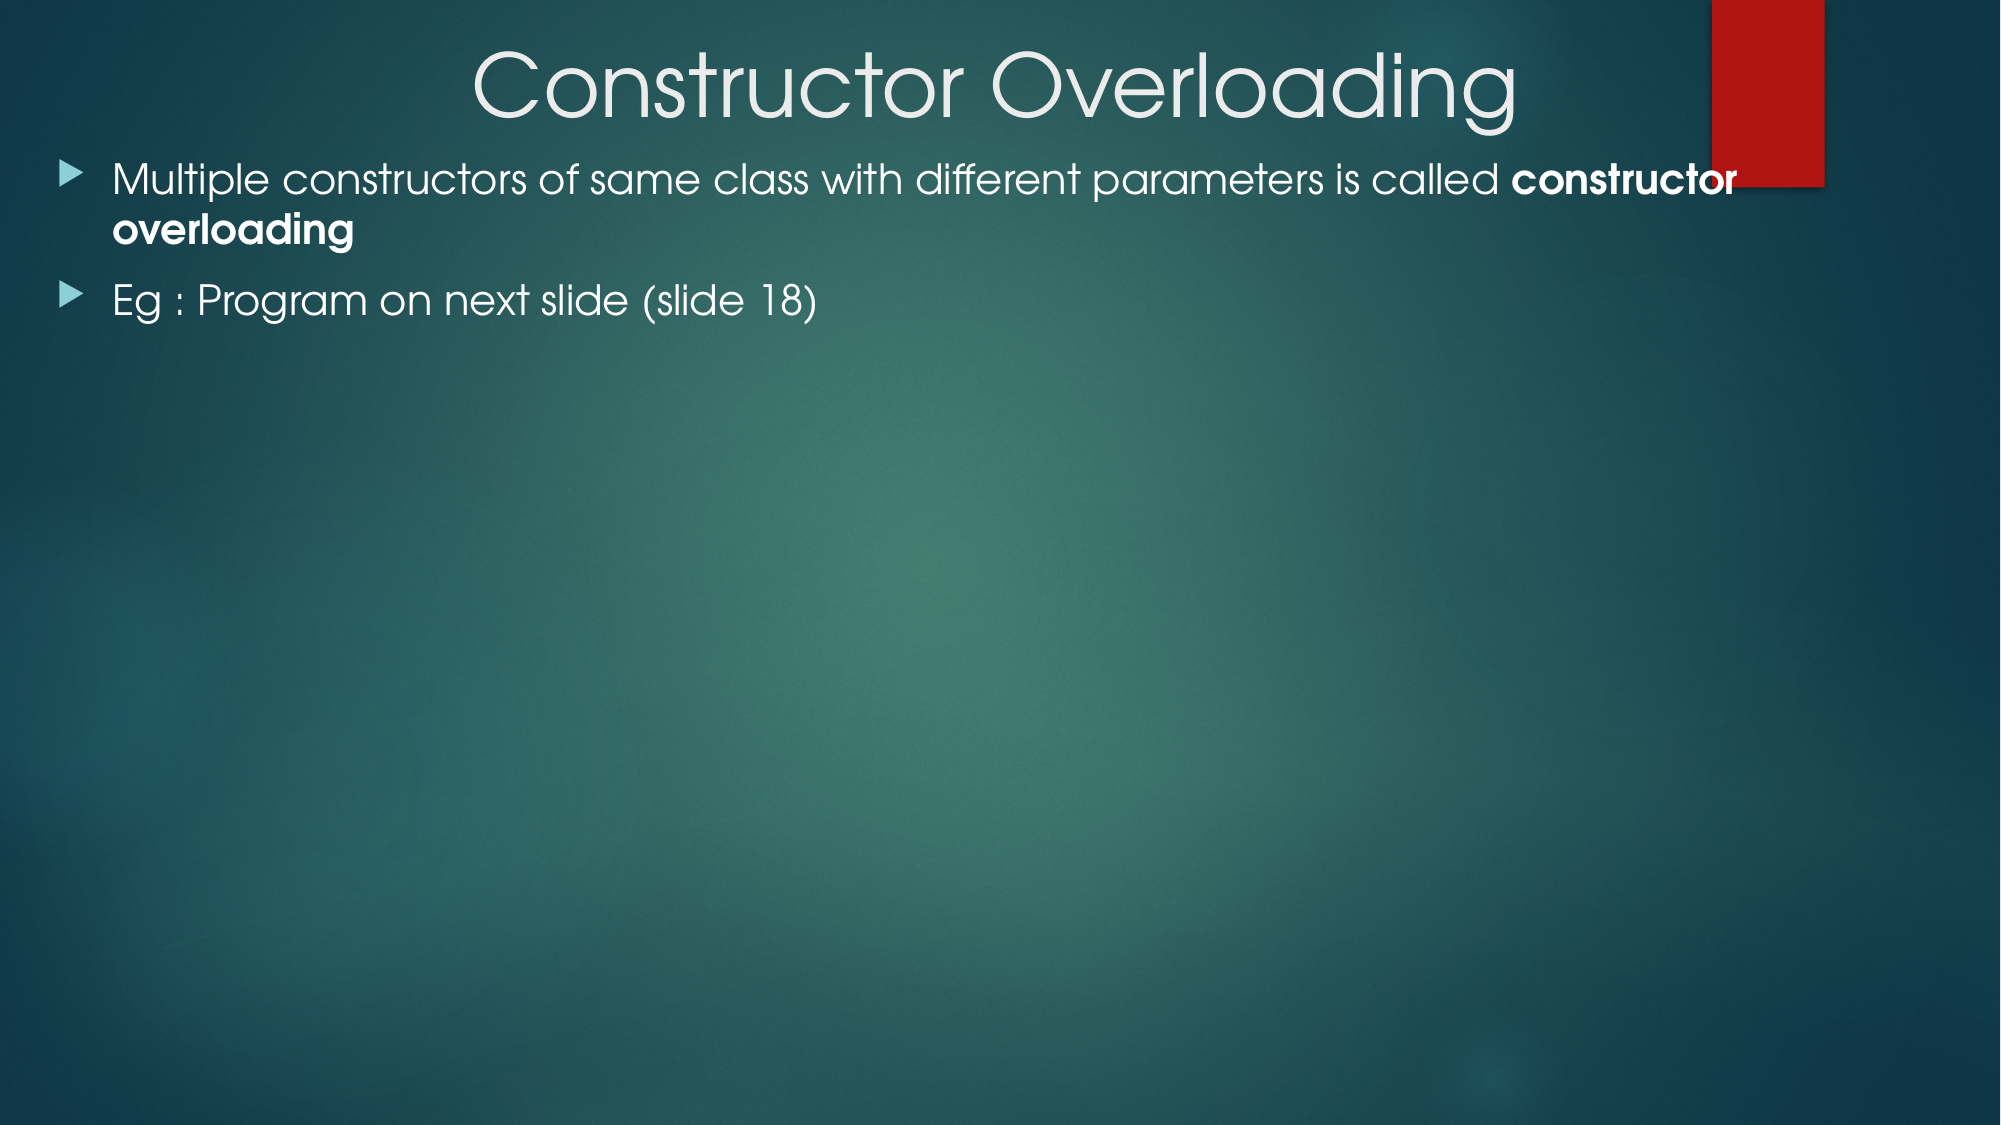

# Constructor Overloading
Multiple constructors of same class with different parameters is called constructor overloading
Eg : Program on next slide (slide 18)